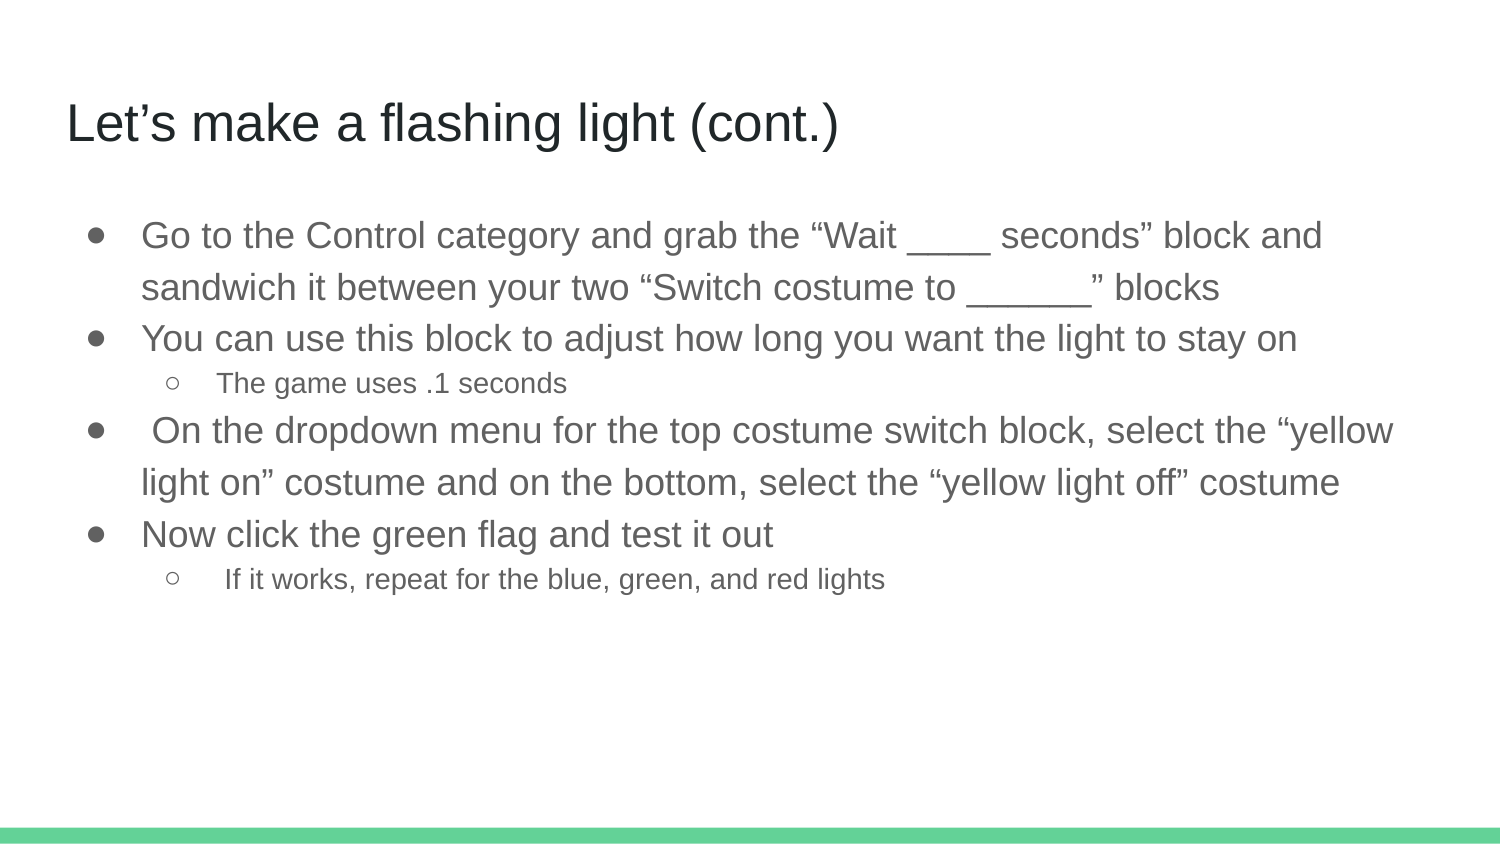

# Let’s make a flashing light (cont.)
Go to the Control category and grab the “Wait ____ seconds” block and sandwich it between your two “Switch costume to ______” blocks
You can use this block to adjust how long you want the light to stay on
The game uses .1 seconds
 On the dropdown menu for the top costume switch block, select the “yellow light on” costume and on the bottom, select the “yellow light off” costume
Now click the green flag and test it out
 If it works, repeat for the blue, green, and red lights